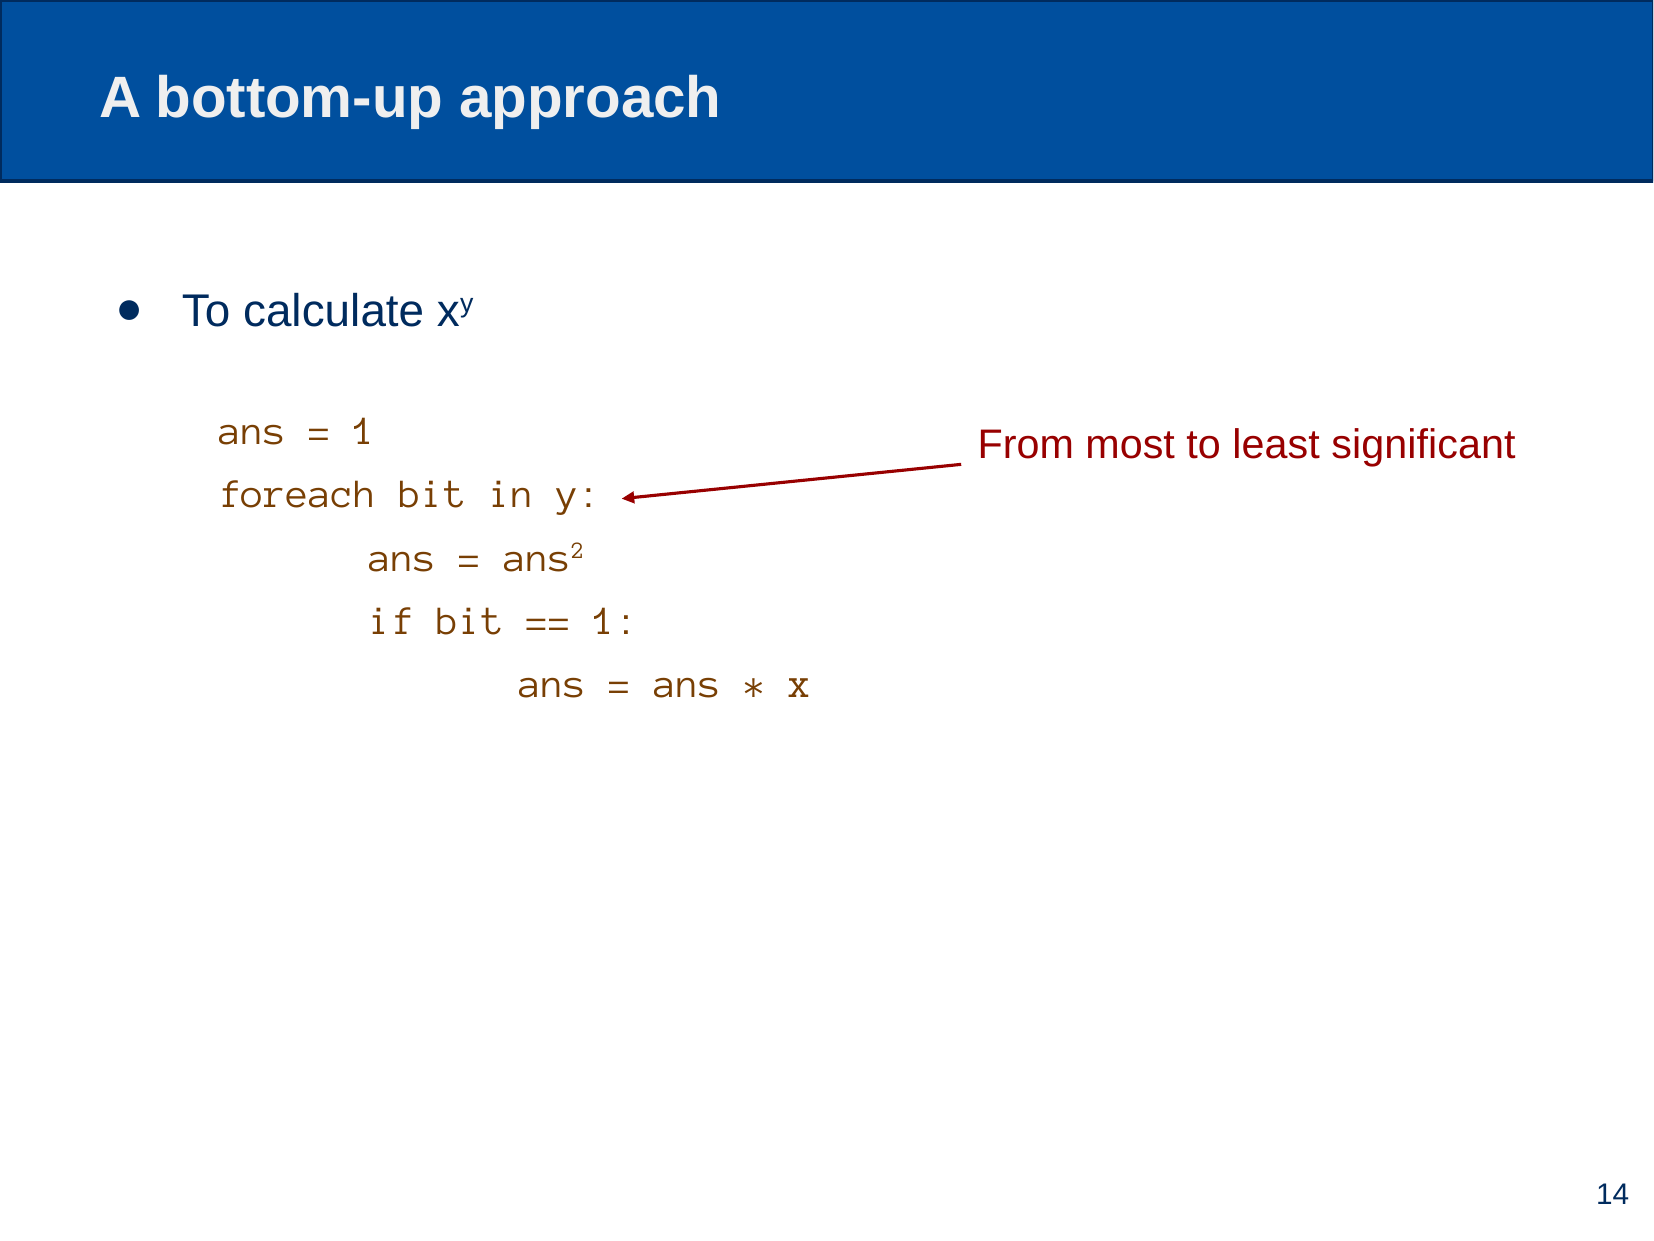

# A bottom-up approach
To calculate xy
ans = 1
foreach bit in y:
	ans = ans2
	if bit == 1:
		ans = ans * x
From most to least significant
14